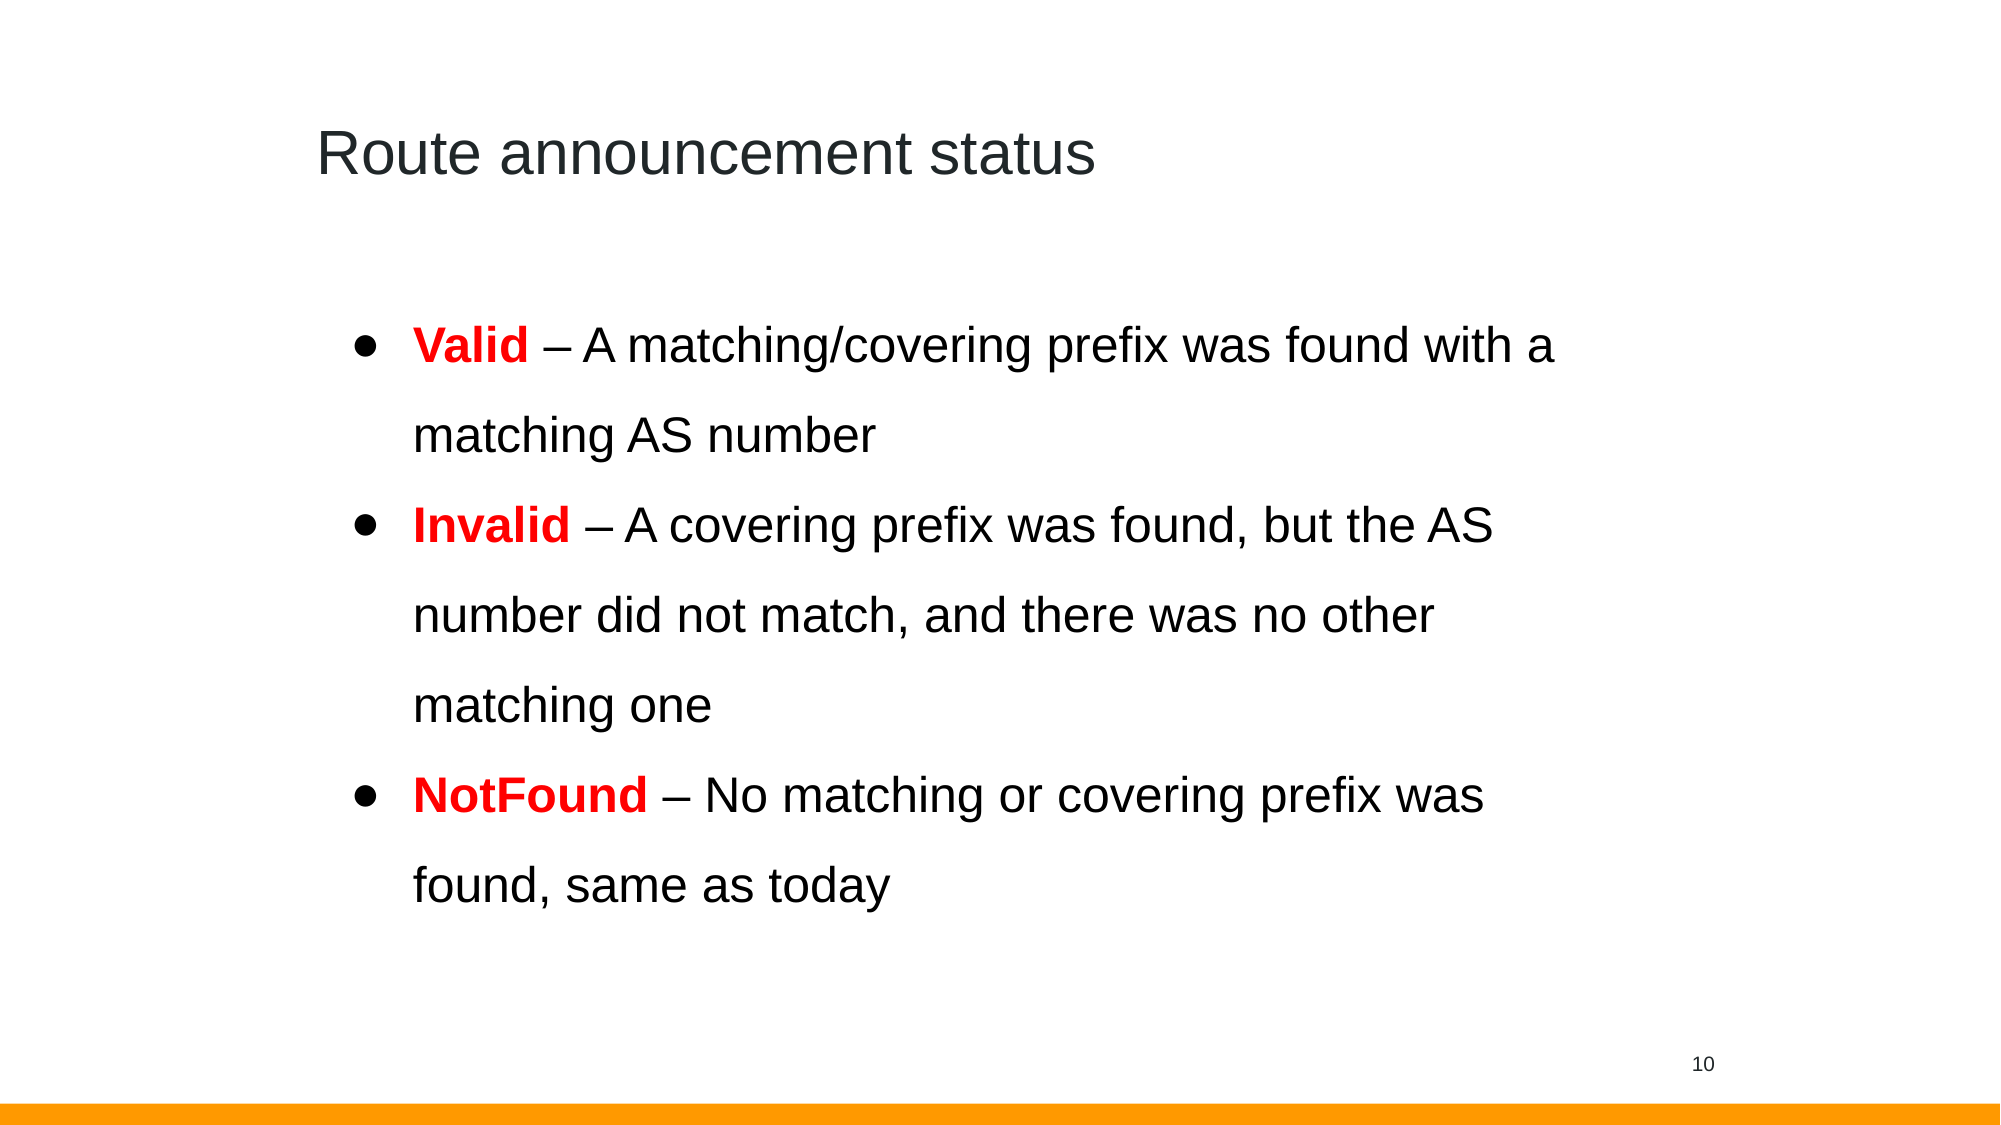

# Route announcement status
Valid – A matching/covering prefix was found with a matching AS number
Invalid – A covering prefix was found, but the AS number did not match, and there was no other matching one
NotFound – No matching or covering prefix was found, same as today

10